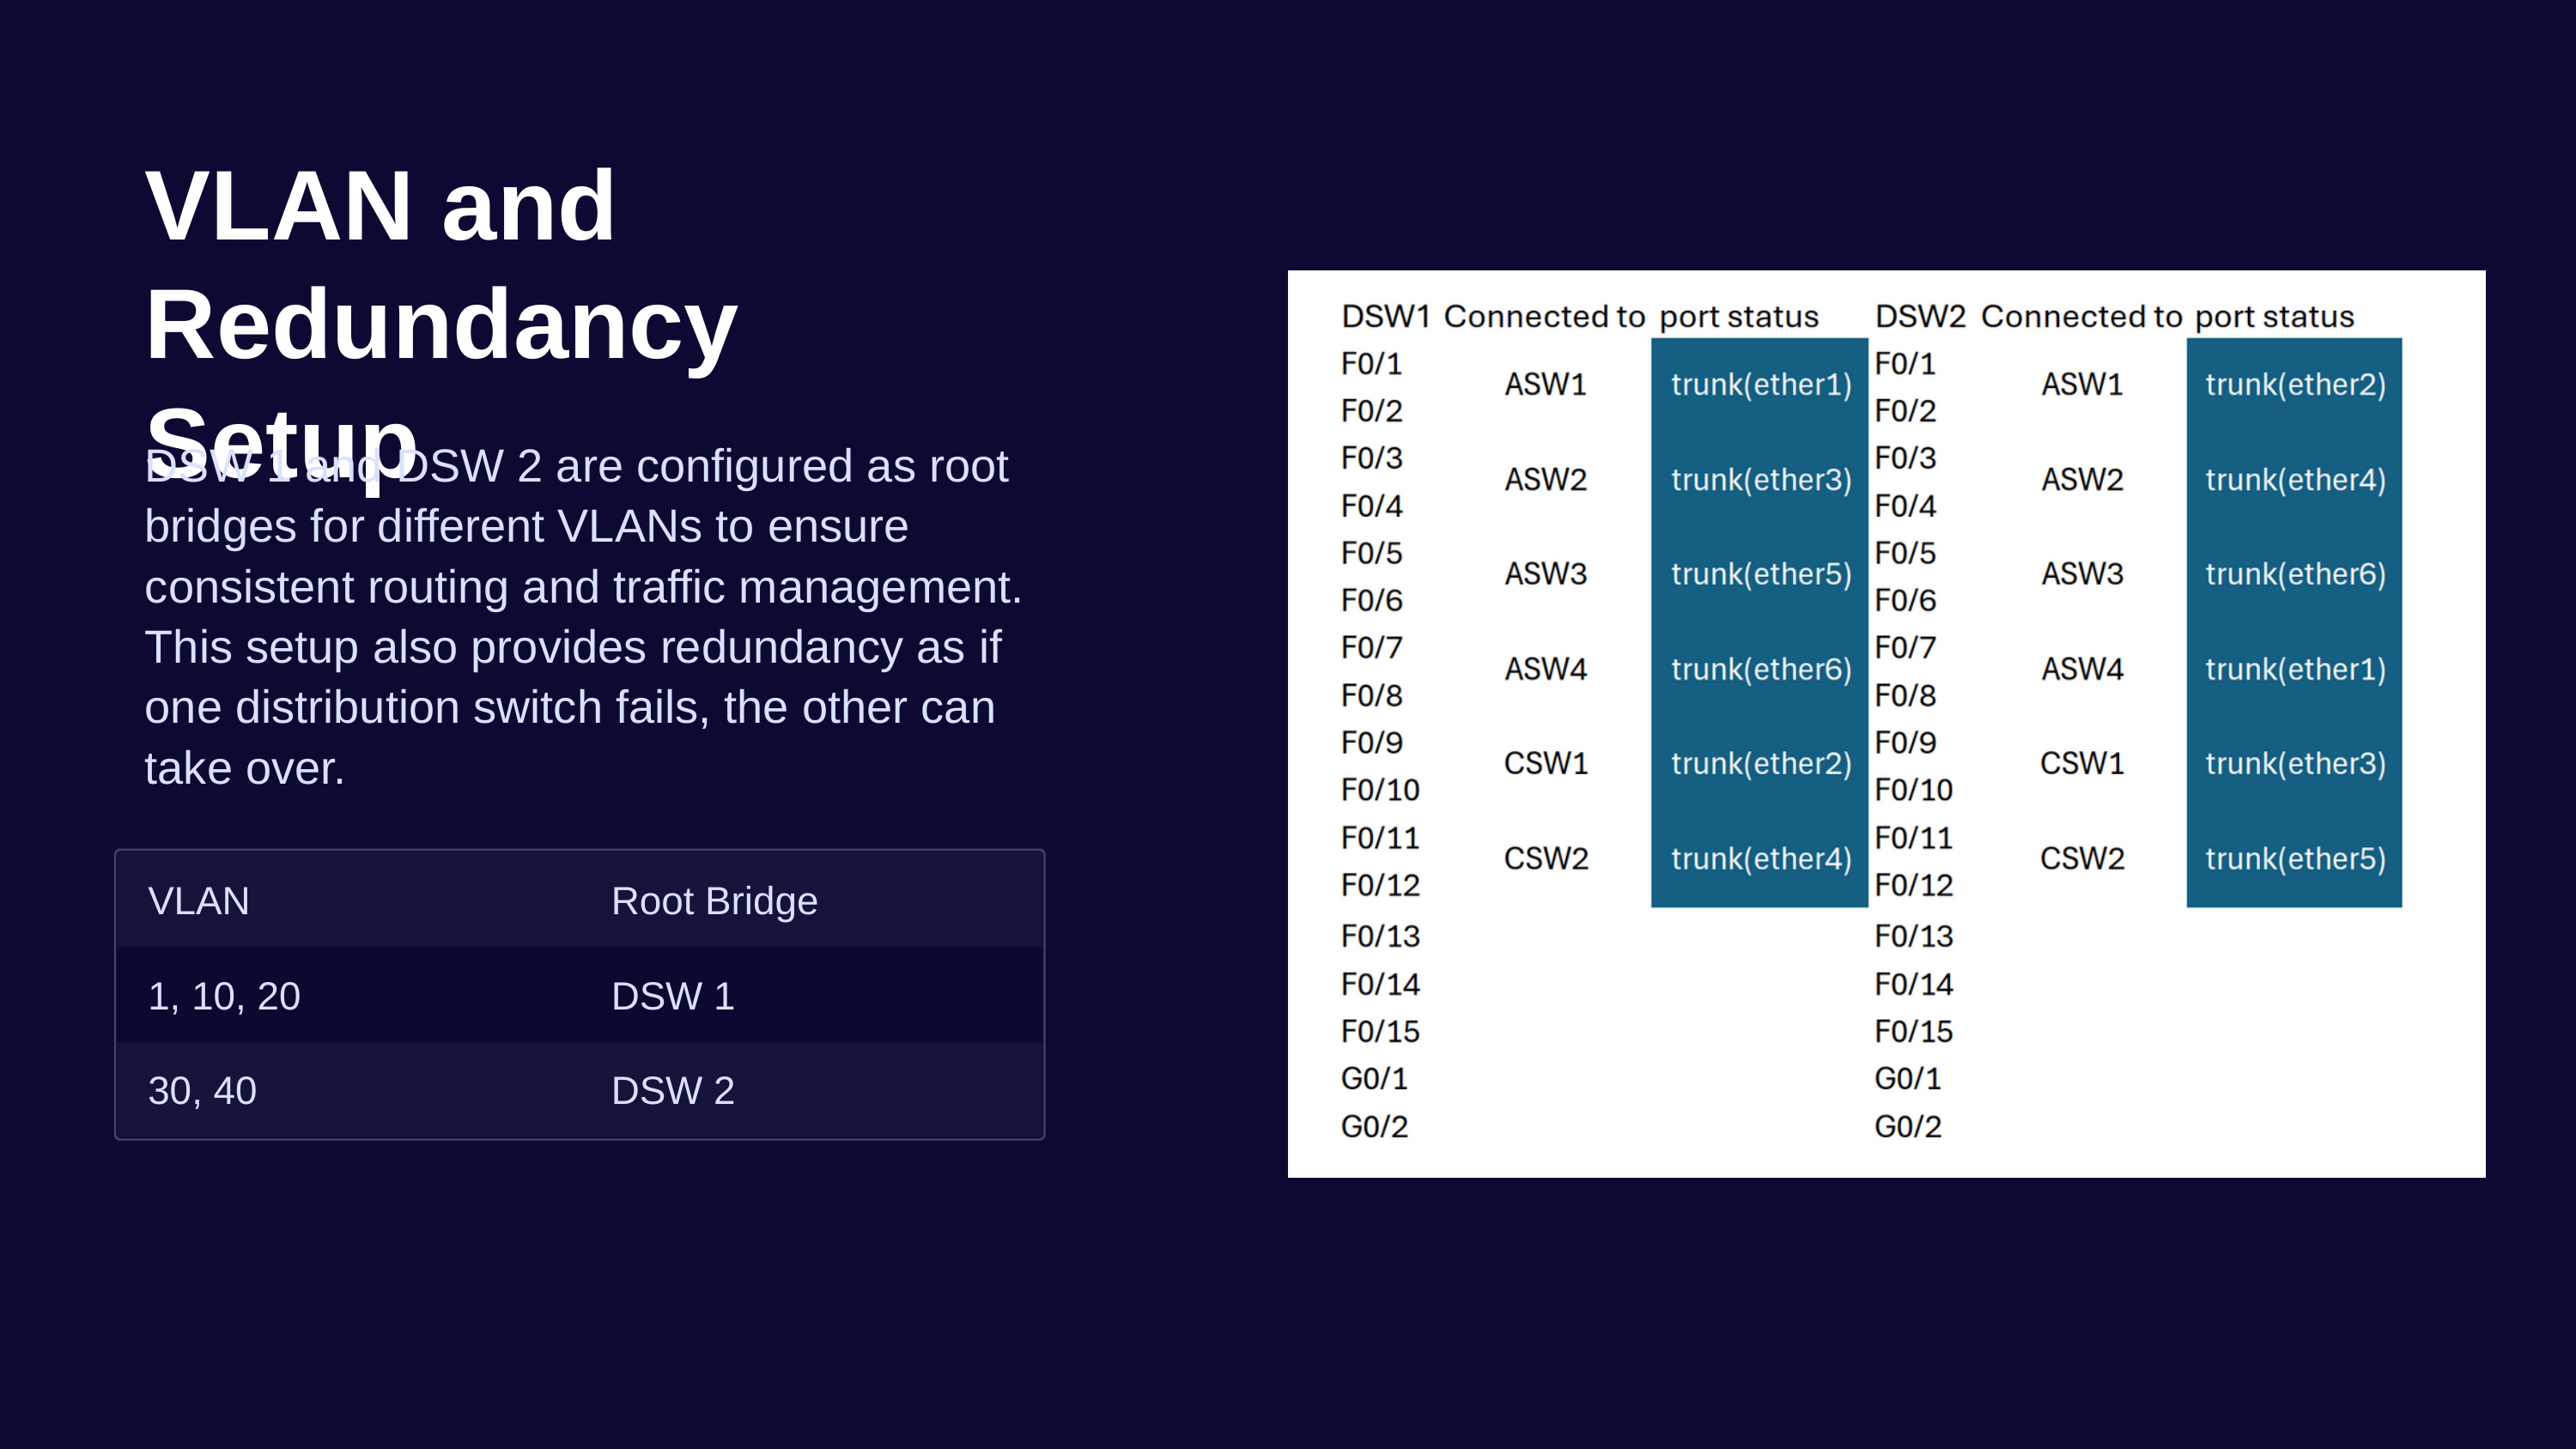

VLAN and Redundancy Setup

DSW 1 and DSW 2 are configured as root bridges for different VLANs to ensure consistent routing and traffic management. This setup also provides redundancy as if one distribution switch fails, the other can take over.

VLAN
Root Bridge

DSW 1
1, 10, 20

30, 40
DSW 2